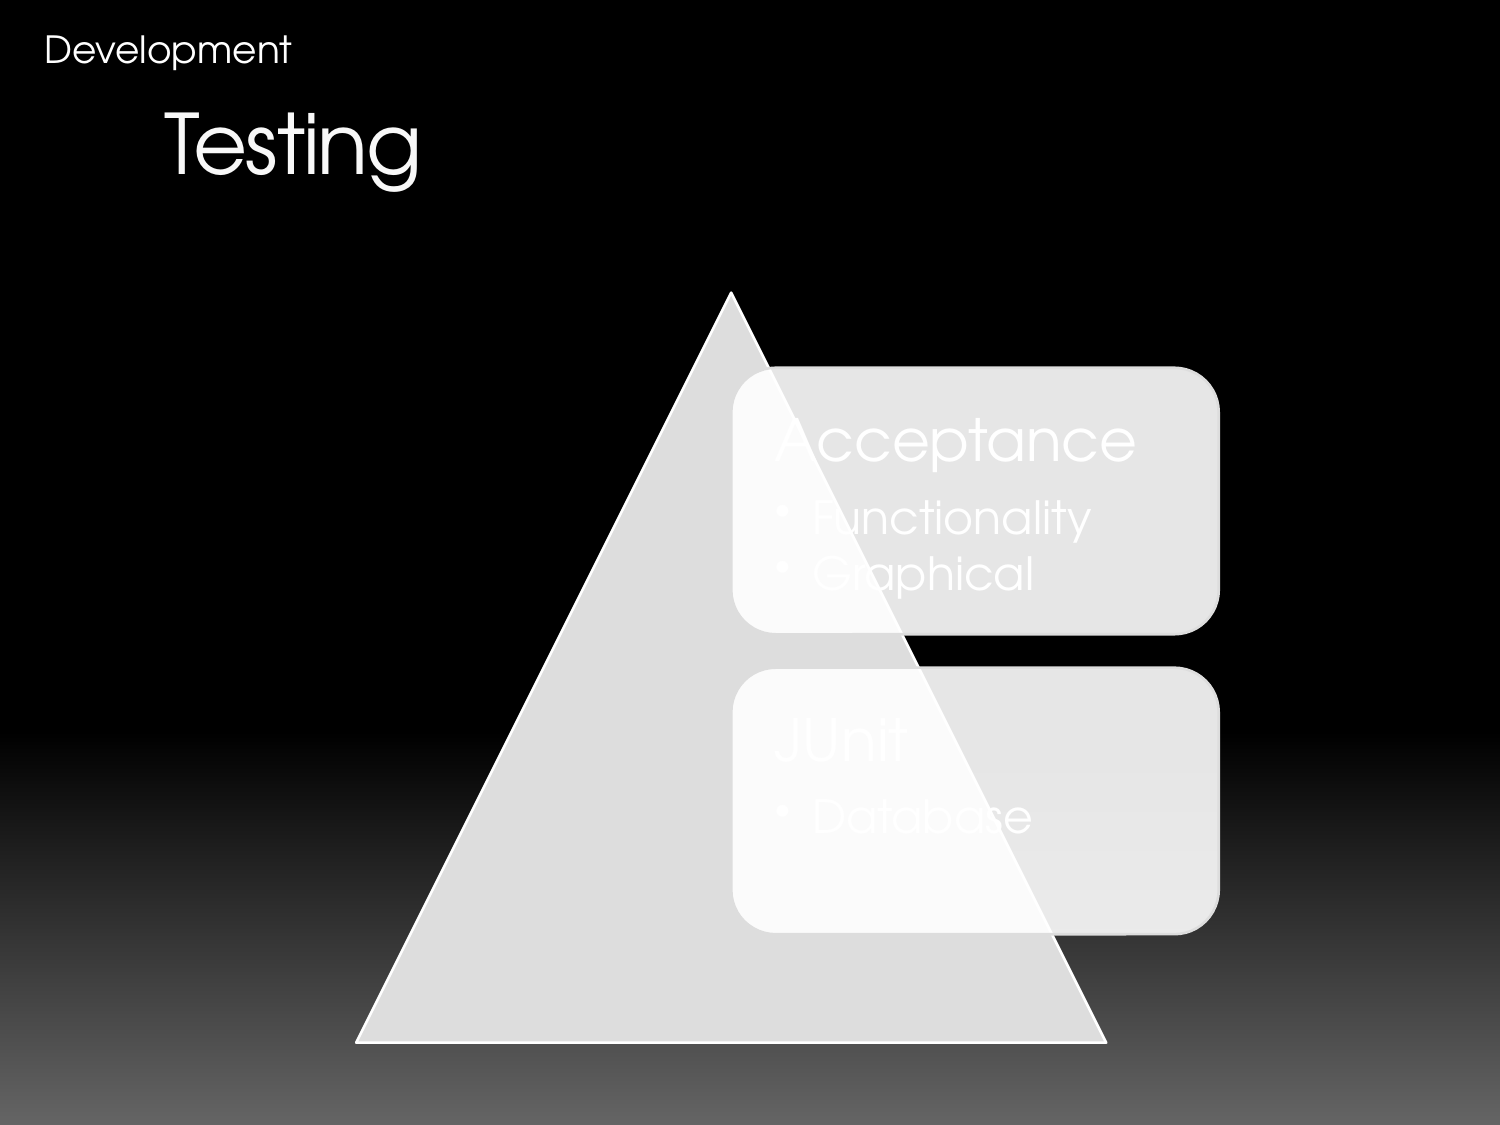

Development
# Testing
Acceptance
Functionality
Graphical
JUnit
Database
Fredrik Einarsson, Anders Nordin, Rene Niendorf, Sofie Peters, Niklas Johansson
9